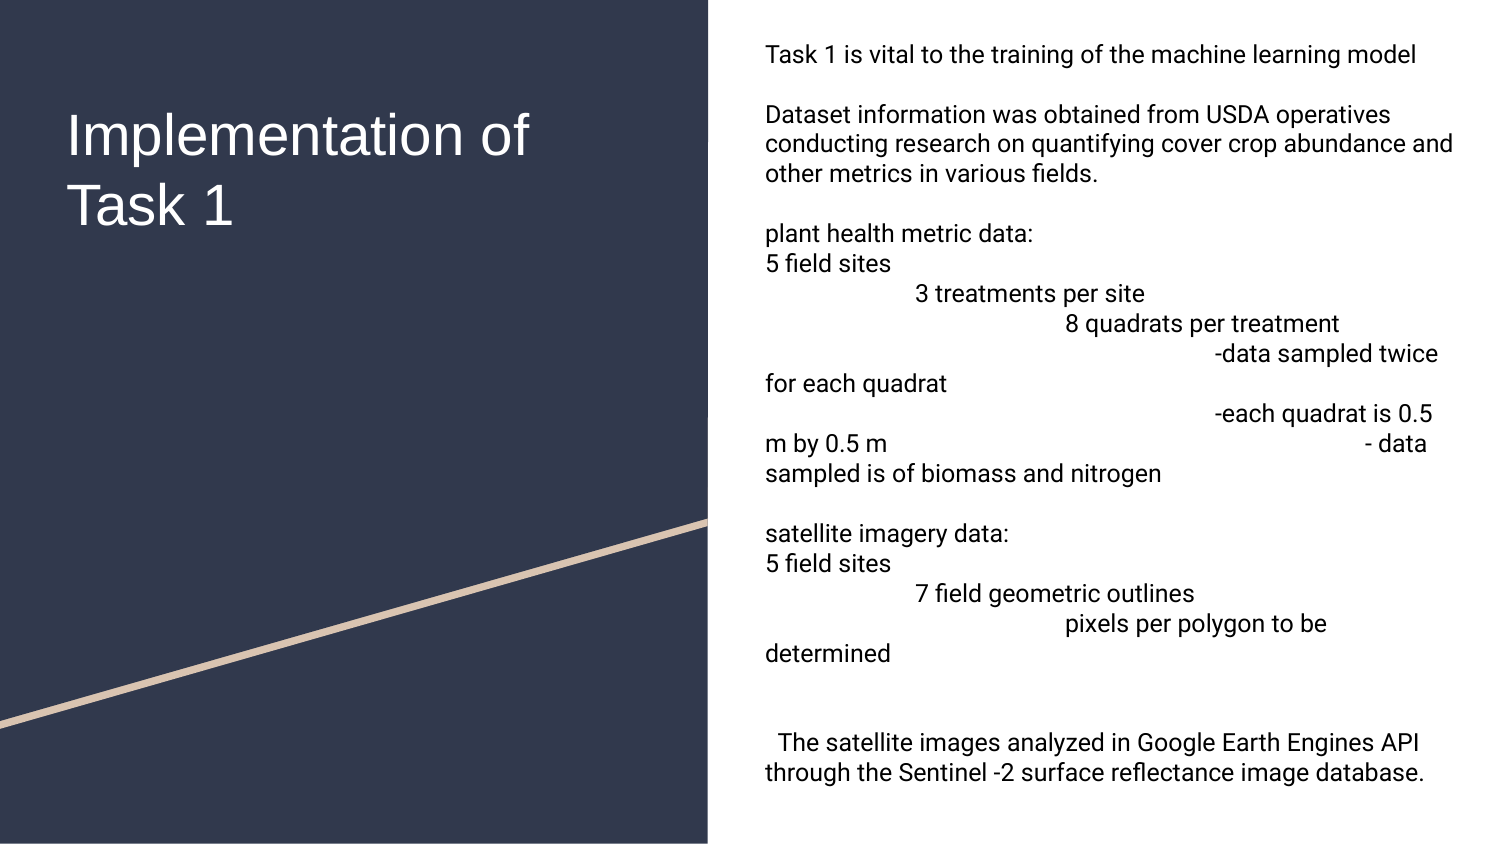

Task 1 is vital to the training of the machine learning model

Dataset information was obtained from USDA operatives conducting research on quantifying cover crop abundance and other metrics in various fields.

plant health metric data:
5 field sites
	3 treatments per site
		8 quadrats per treatment
			-data sampled twice for each quadrat
			-each quadrat is 0.5 m by 0.5 m 				- data sampled is of biomass and nitrogen

satellite imagery data:
5 field sites
	7 field geometric outlines
		pixels per polygon to be determined

  The satellite images analyzed in Google Earth Engines API through the Sentinel -2 surface reflectance image database.

# Implementation of Task 1